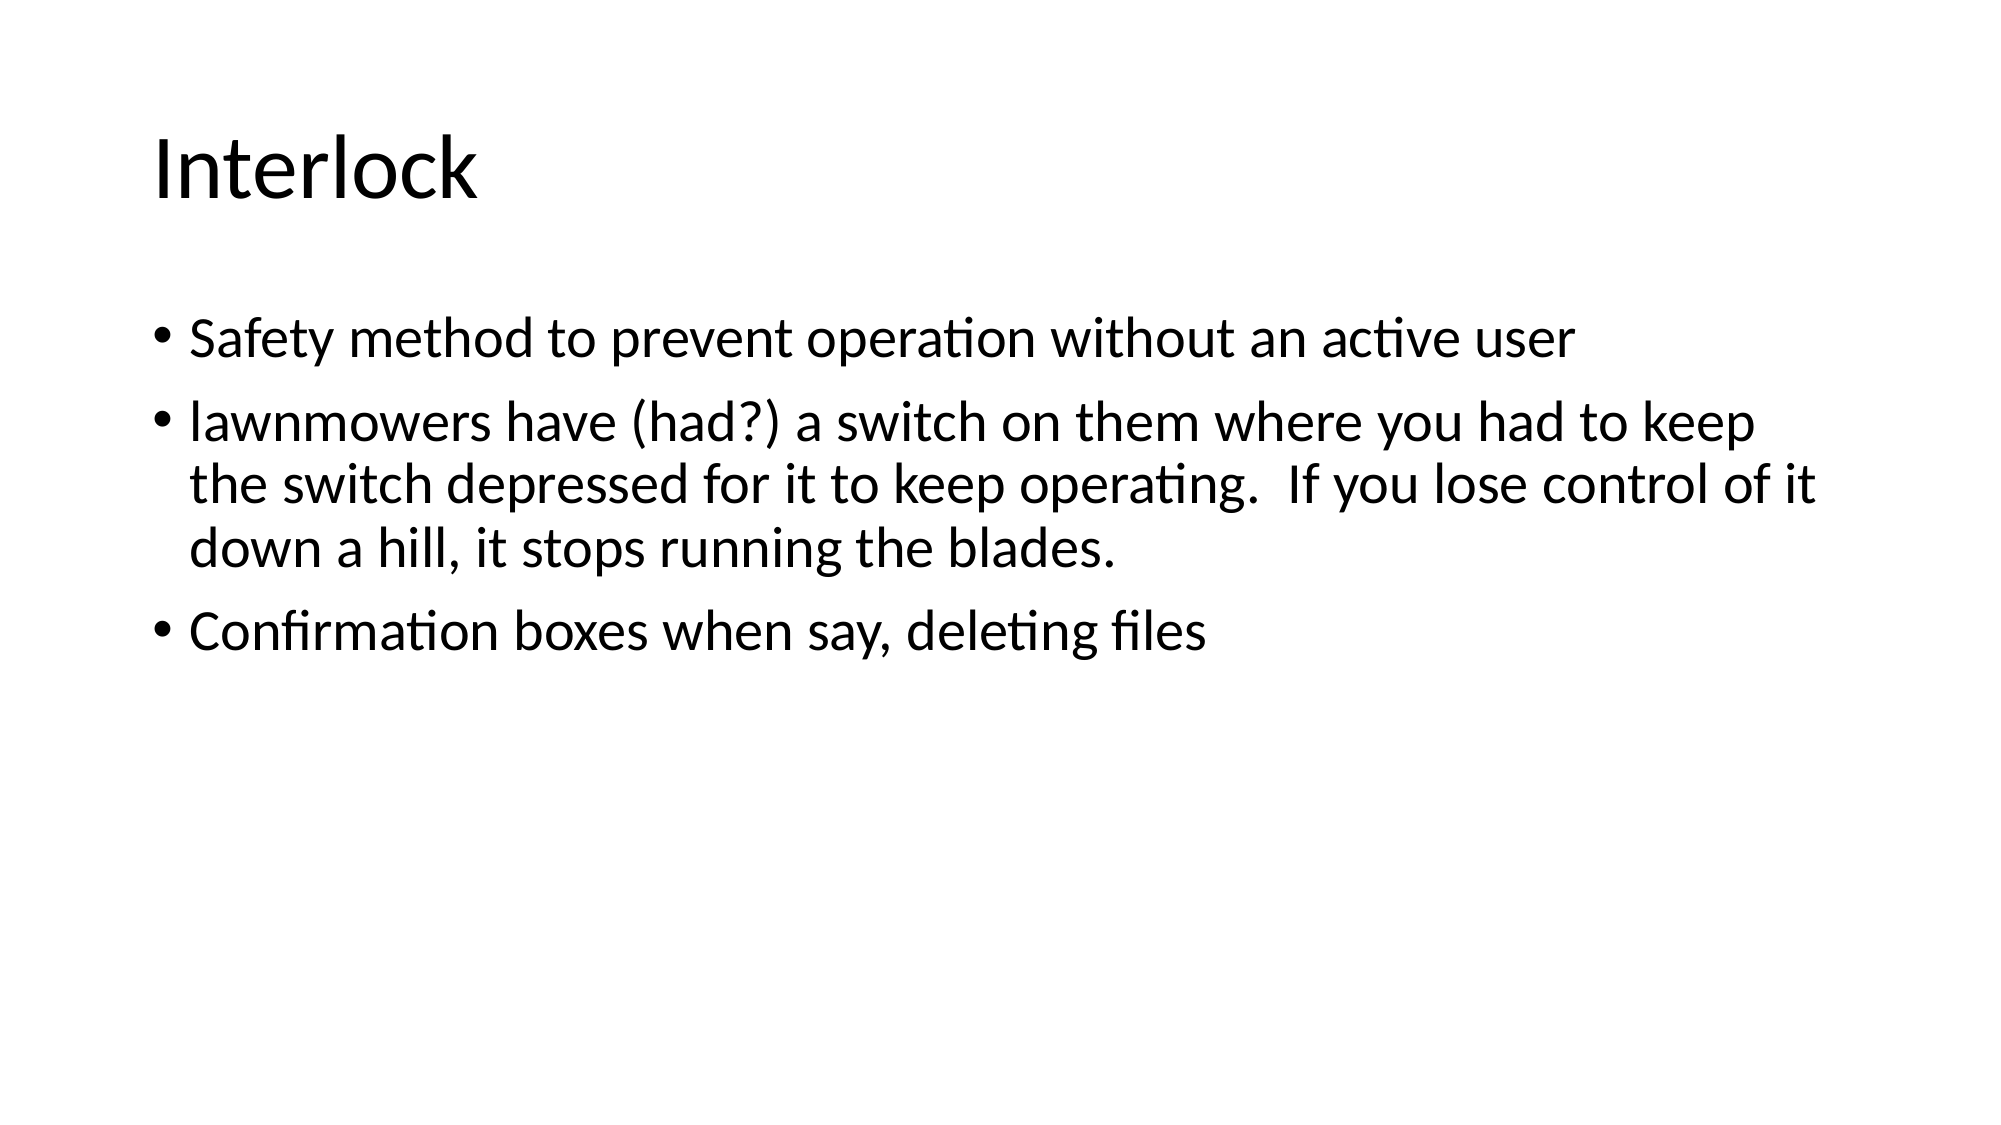

# Interlock
Safety method to prevent operation without an active user
lawnmowers have (had?) a switch on them where you had to keep the switch depressed for it to keep operating.  If you lose control of it down a hill, it stops running the blades.
Confirmation boxes when say, deleting files